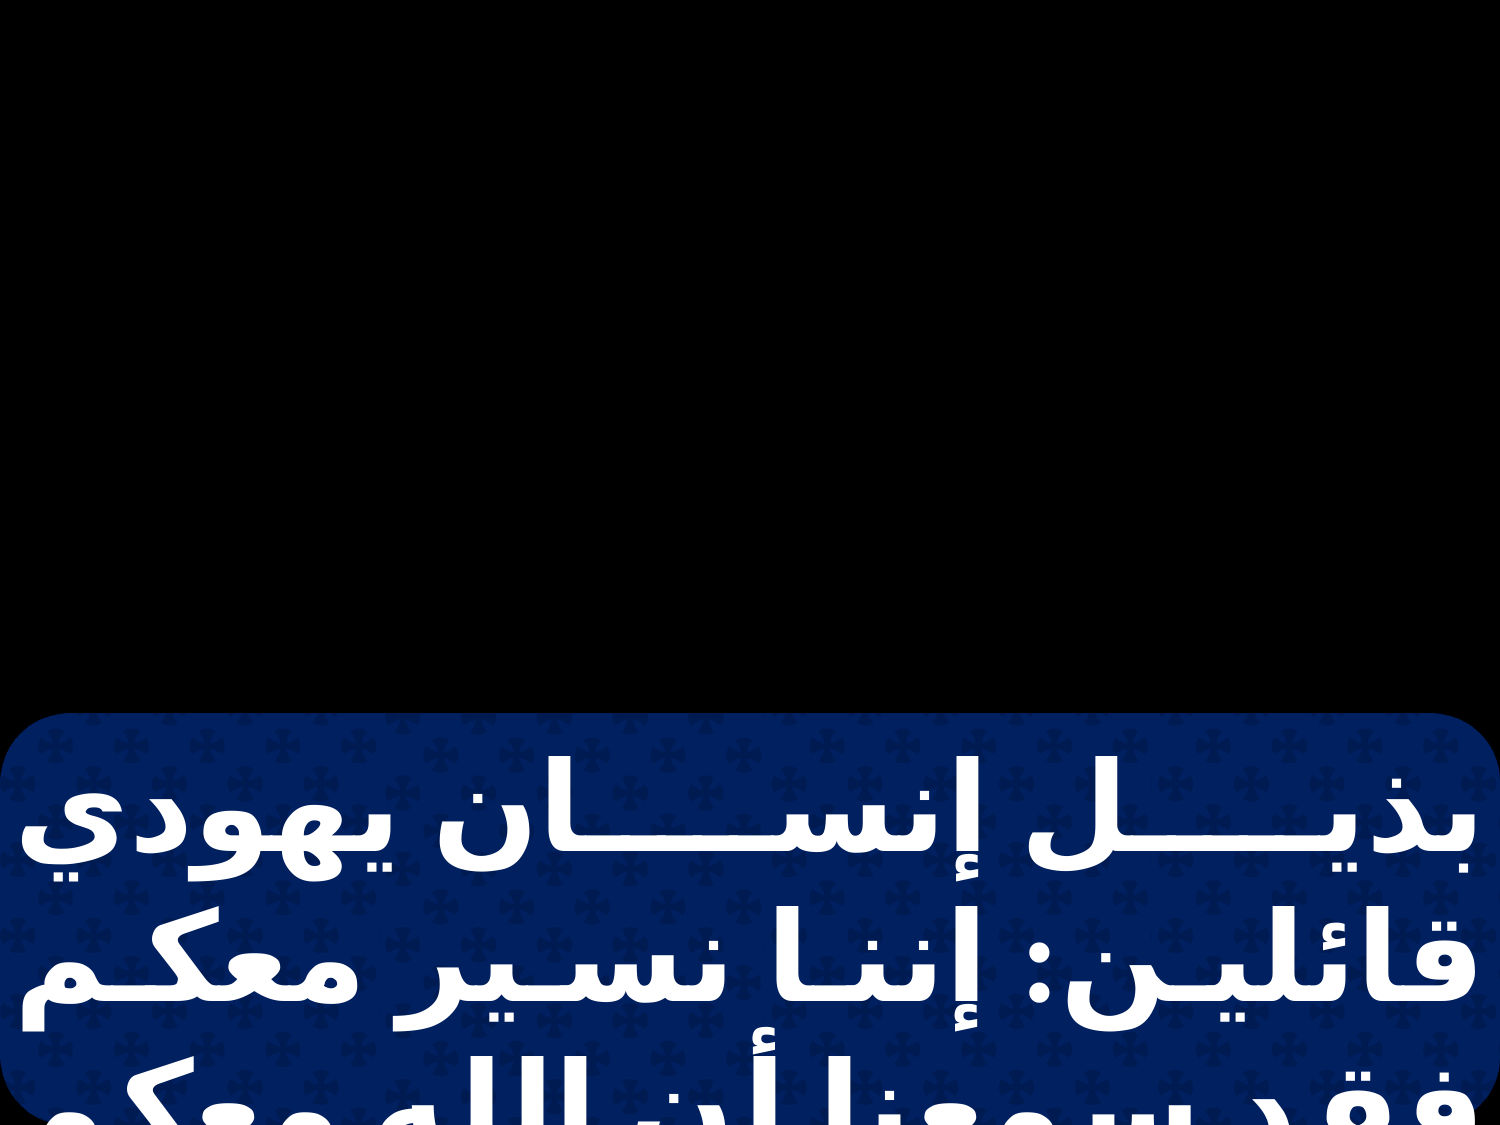

بذيل إنسان يهودي قائلين: إننا نسير معكم فقد سمعنا أن الله معكم ".